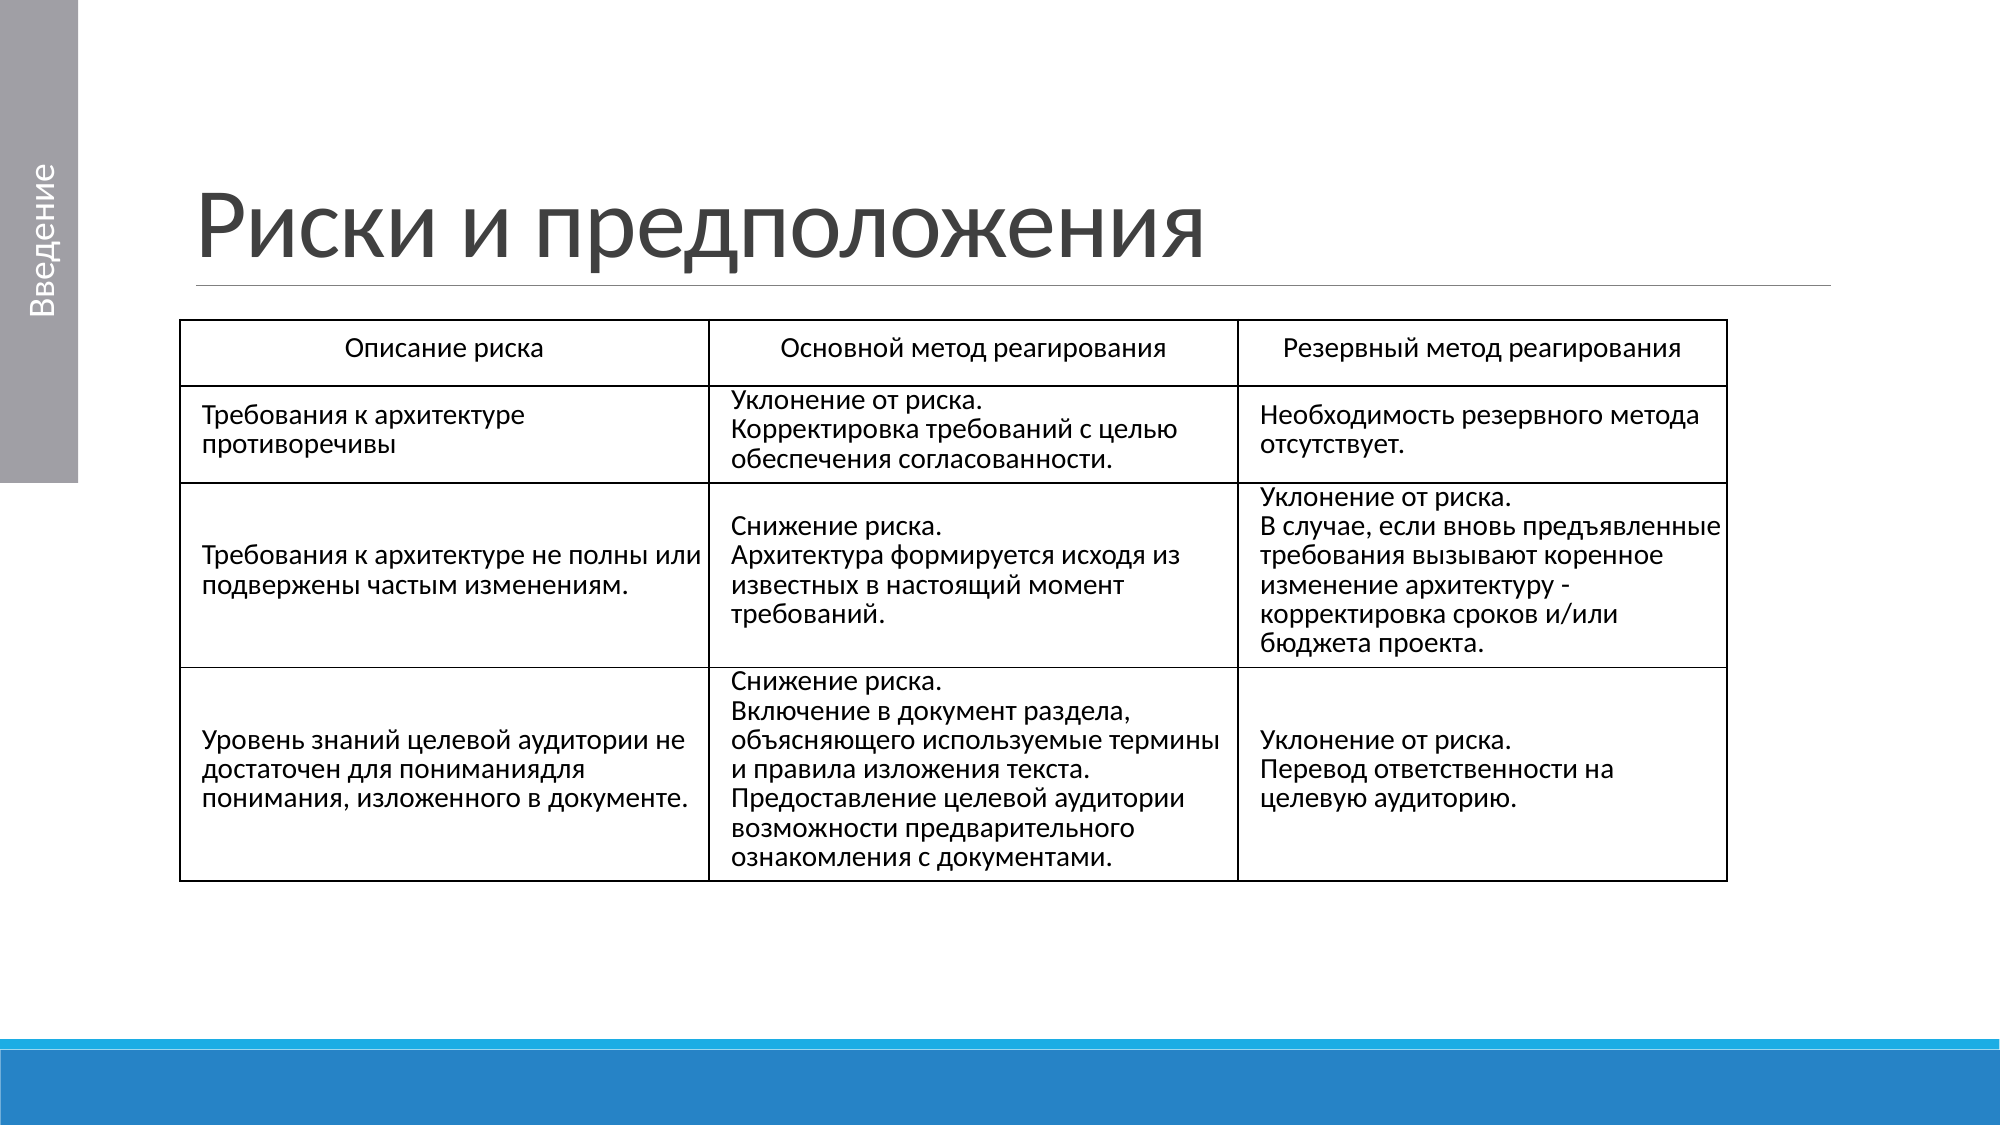

# Риски и предположения
Введение
| Описание риска | Основной метод реагирования | Резервный метод реагирования |
| --- | --- | --- |
| Требования к архитектуре противоречивы | Уклонение от риска. Корректировка требований с целью обеспечения согласованности. | Необходимость резервного метода отсутствует. |
| Требования к архитектуре не полны или подвержены частым изменениям. | Снижение риска. Архитектура формируется исходя из известных в настоящий момент требований. | Уклонение от риска. В случае, если вновь предъявленные требования вызывают коренное изменение архитектуру - корректировка сроков и/или бюджета проекта. |
| Уровень знаний целевой аудитории не достаточен для пониманиядля понимания, изложенного в документе. | Снижение риска. Включение в документ раздела, объясняющего используемые термины и правила изложения текста. Предоставление целевой аудитории возможности предварительного  ознакомления с документами. | Уклонение от риска. Перевод ответственности на целевую аудиторию. |